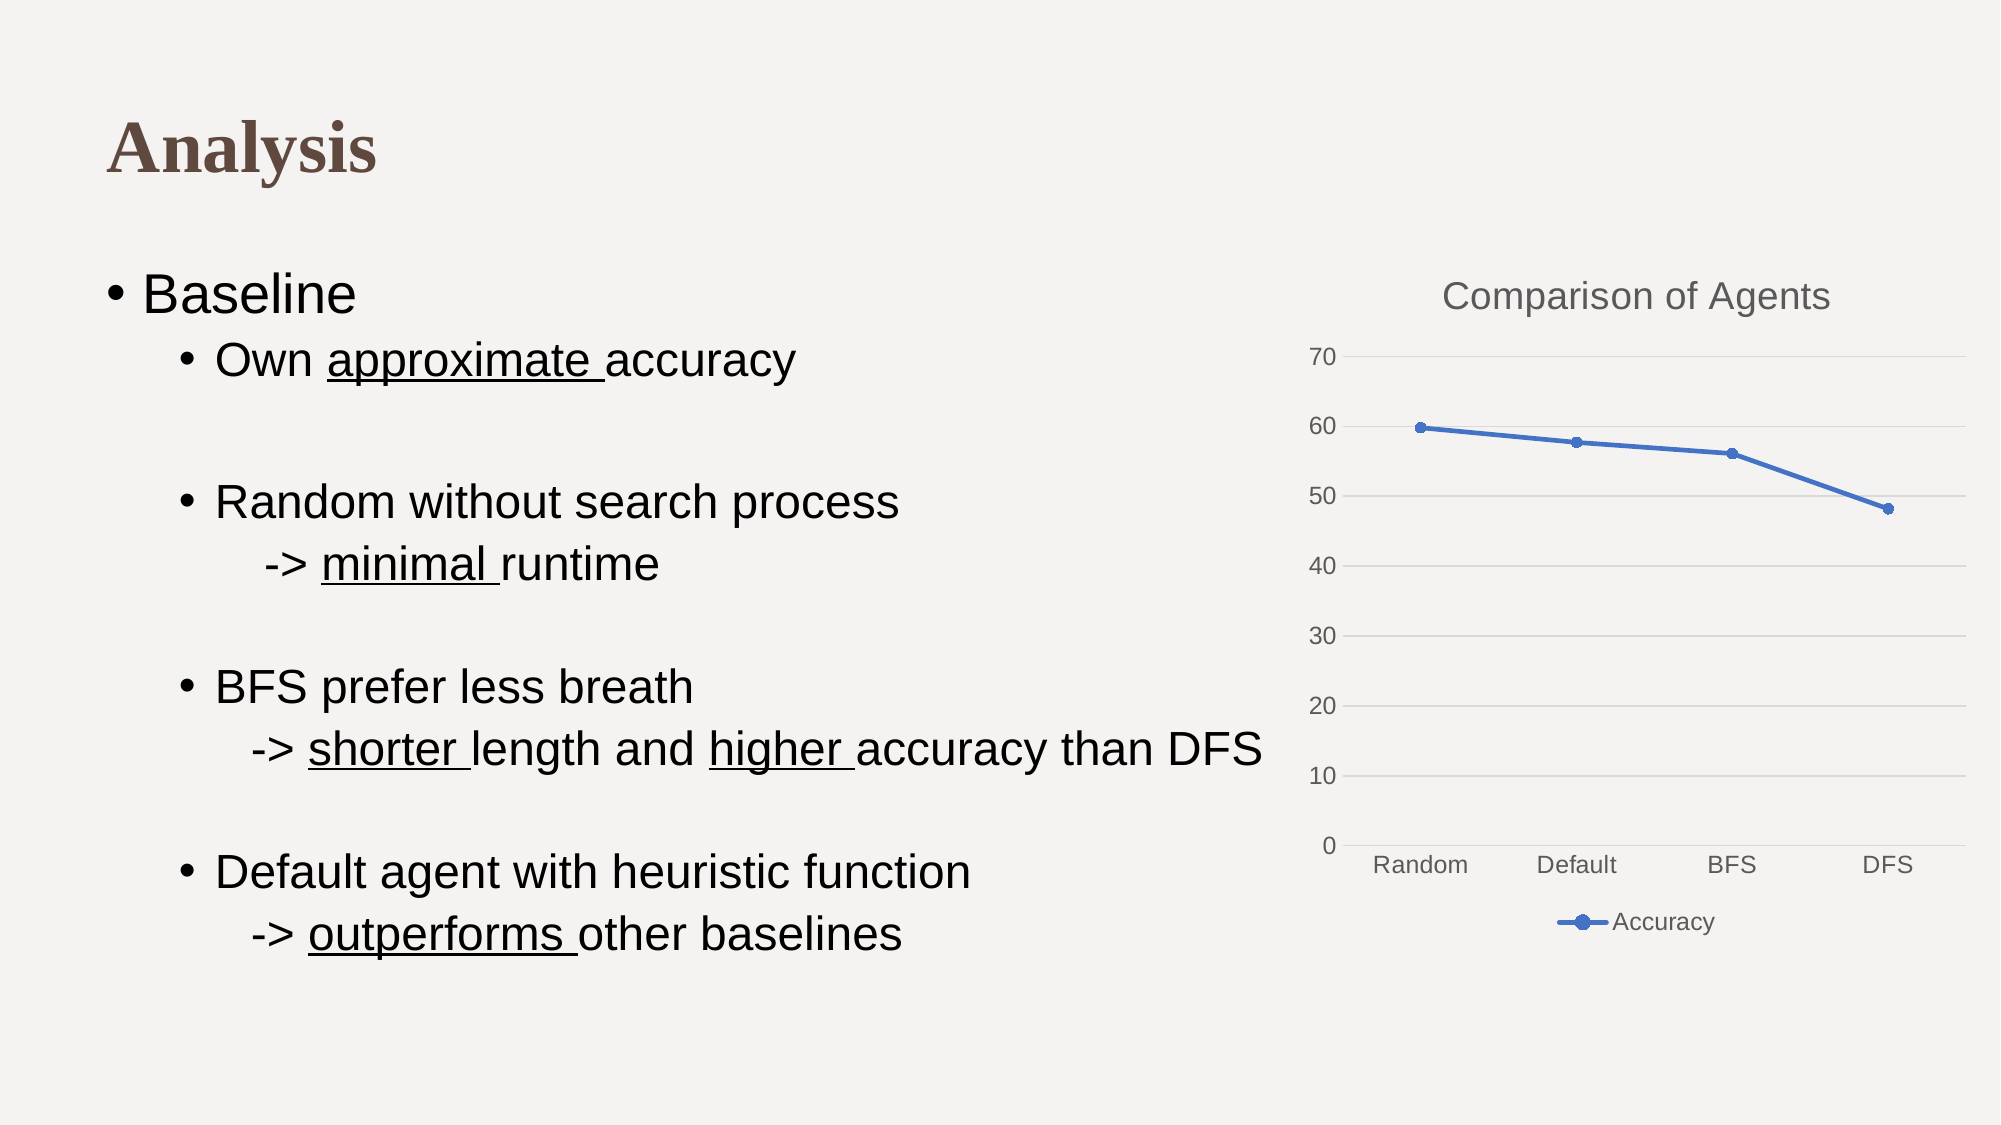

# Analysis

### Chart: Comparison of Agents

| Category | Accuracy |
|---|---|
| Random | 59.8 |
| Default | 57.7 |
| BFS | 56.1 |
| DFS | 48.2 |
Baseline
Own approximate accuracy

Random without search process
 -> minimal runtime

BFS prefer less breath
-> shorter length and higher accuracy than DFS

Default agent with heuristic function
-> outperforms other baselines
26